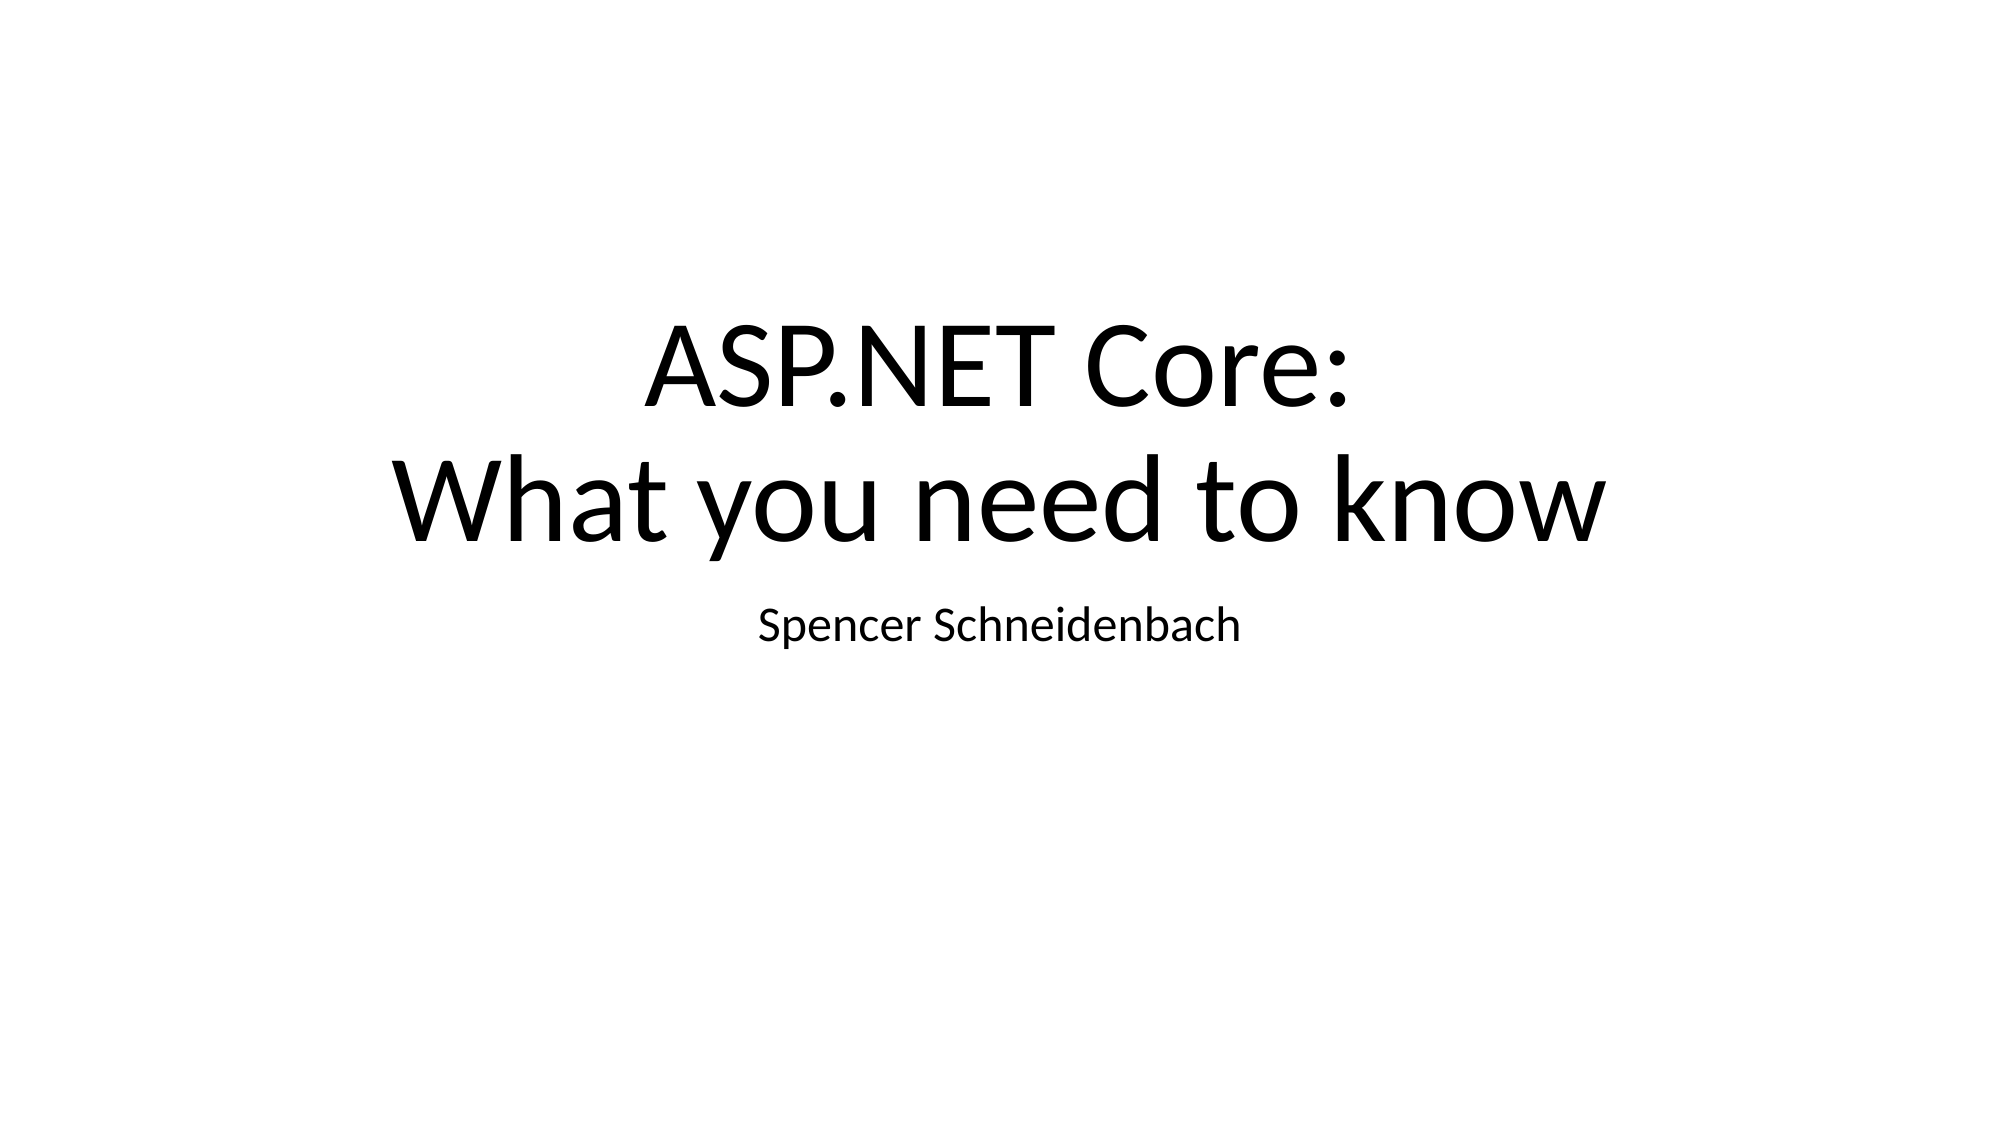

# ASP.NET Core: What you need to know
Spencer Schneidenbach